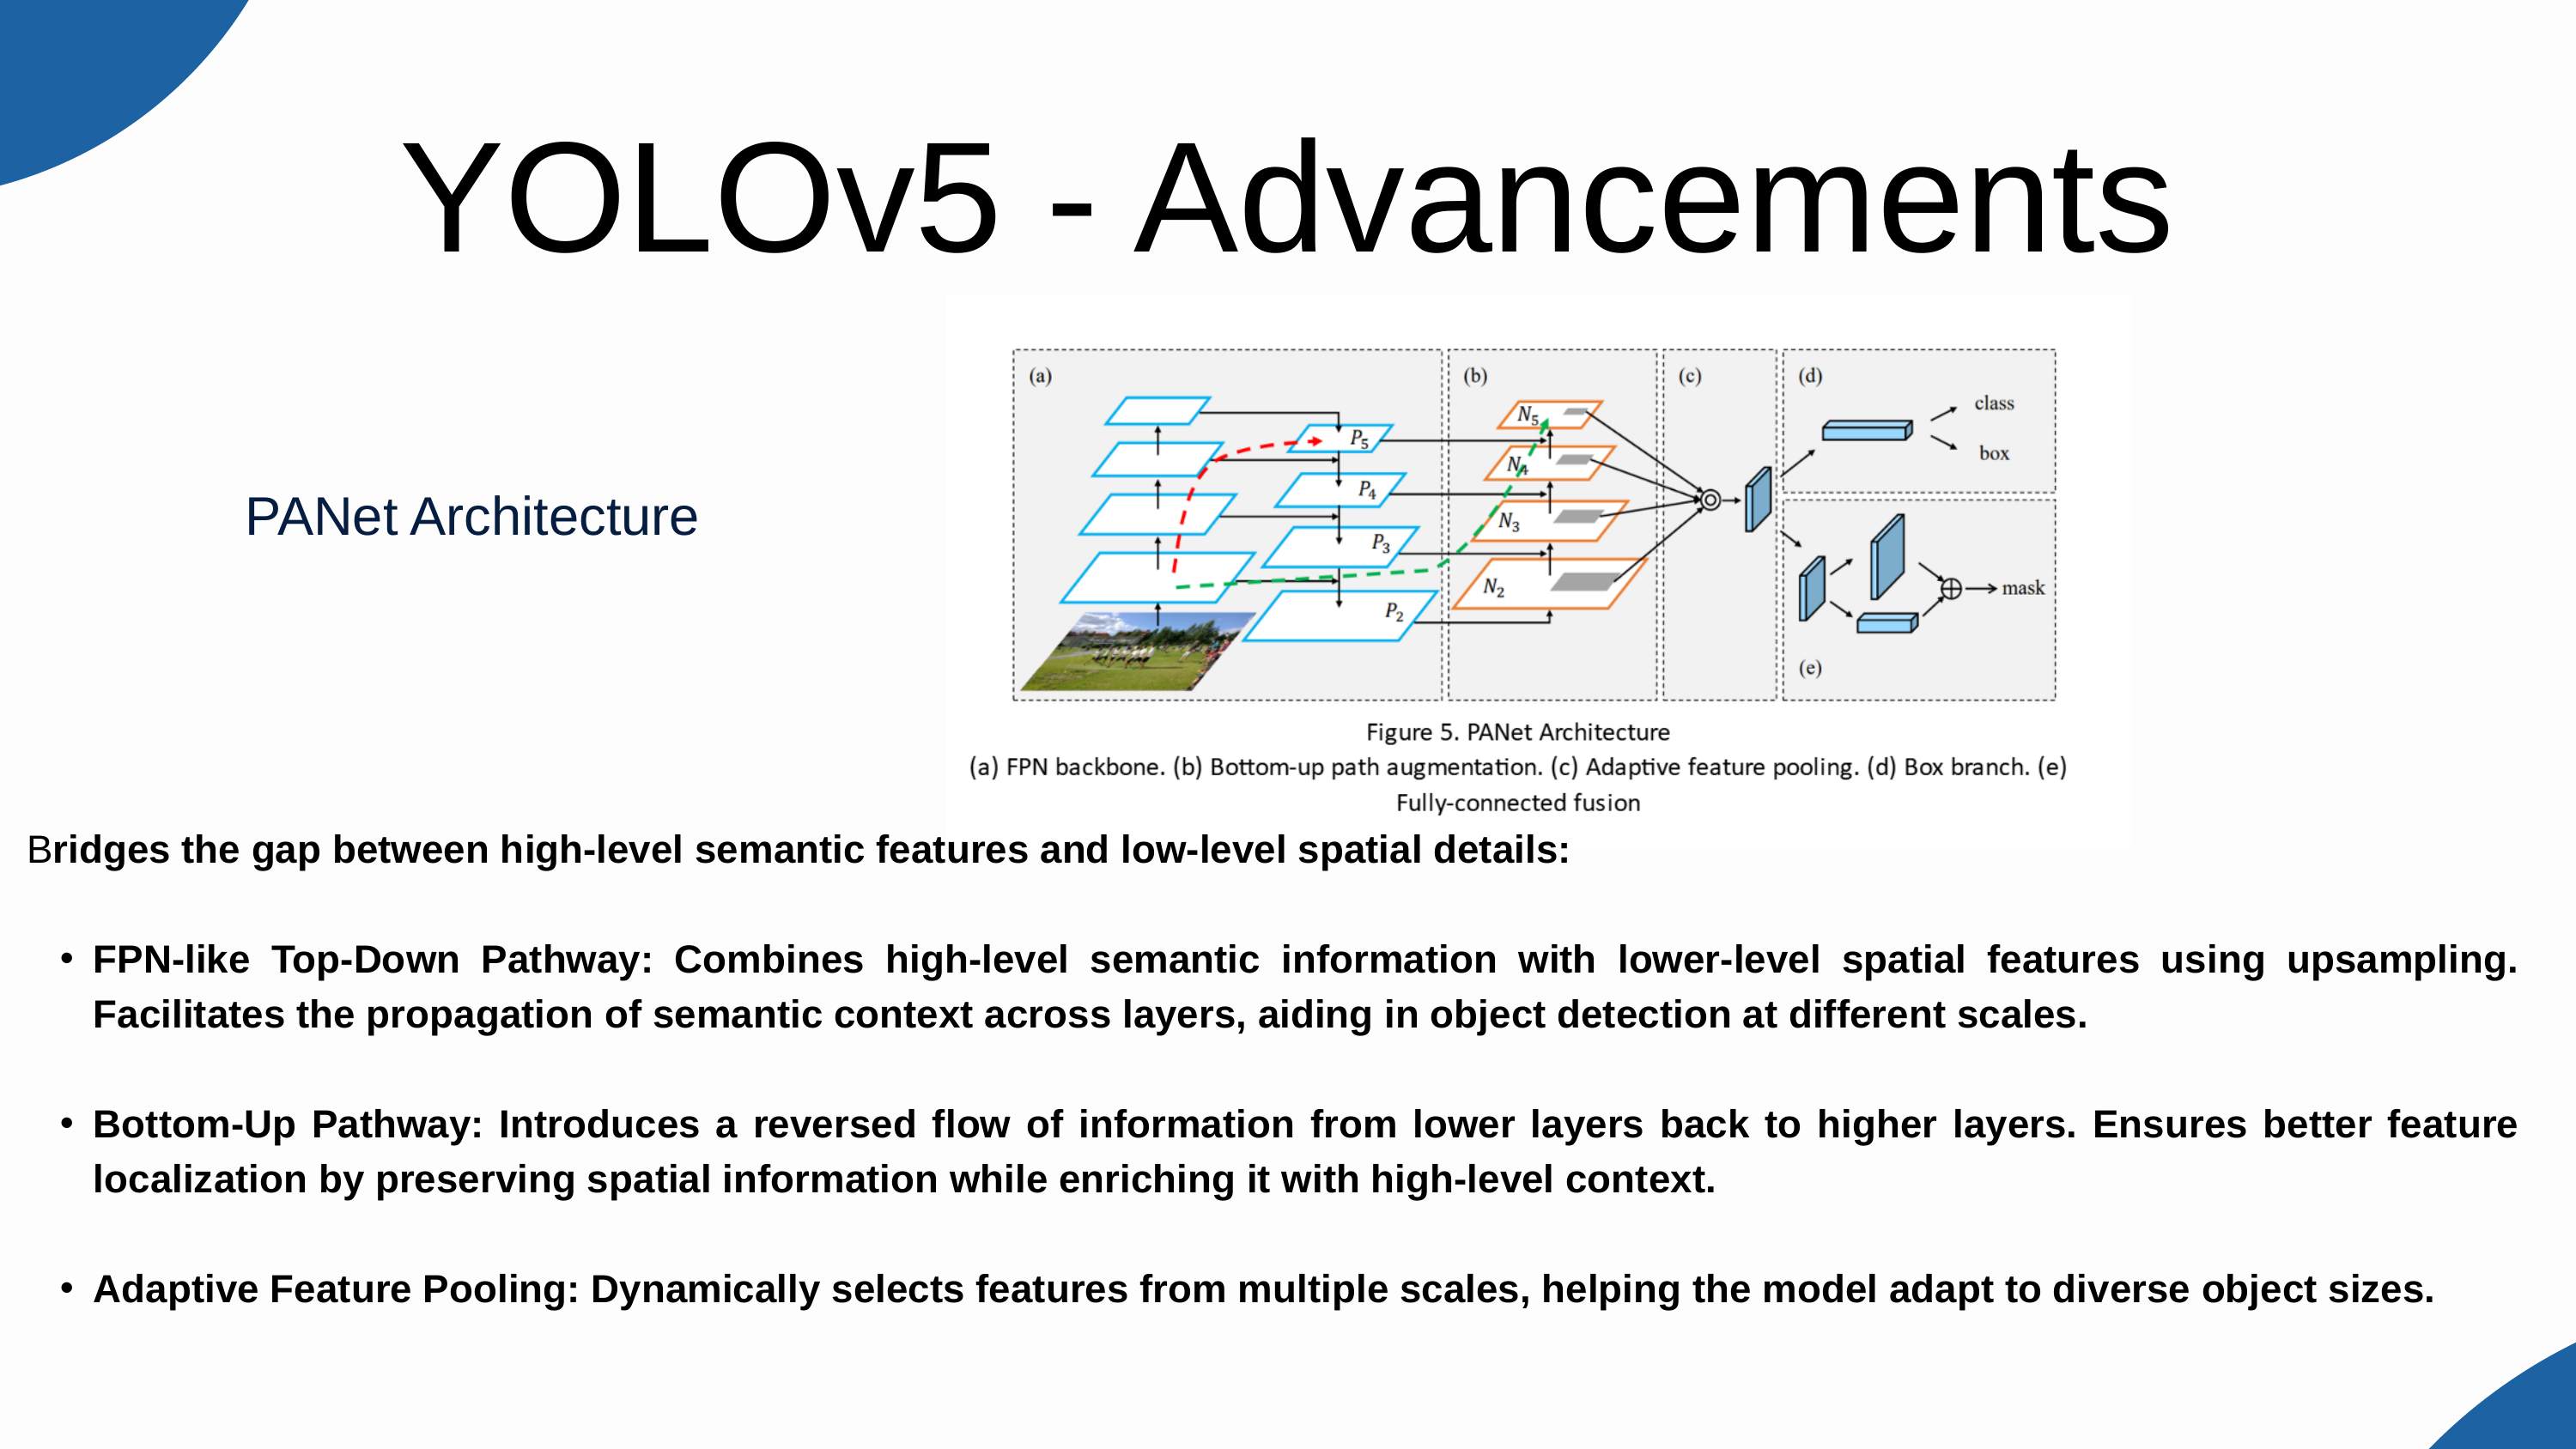

YOLOv5 - Advancements

PANet Architecture
Bridges the gap between high-level semantic features and low-level spatial details:

FPN-like Top-Down Pathway: Combines high-level semantic information with lower-level spatial features using upsampling. Facilitates the propagation of semantic context across layers, aiding in object detection at different scales.

Bottom-Up Pathway: Introduces a reversed flow of information from lower layers back to higher layers. Ensures better feature localization by preserving spatial information while enriching it with high-level context.

Adaptive Feature Pooling: Dynamically selects features from multiple scales, helping the model adapt to diverse object sizes.